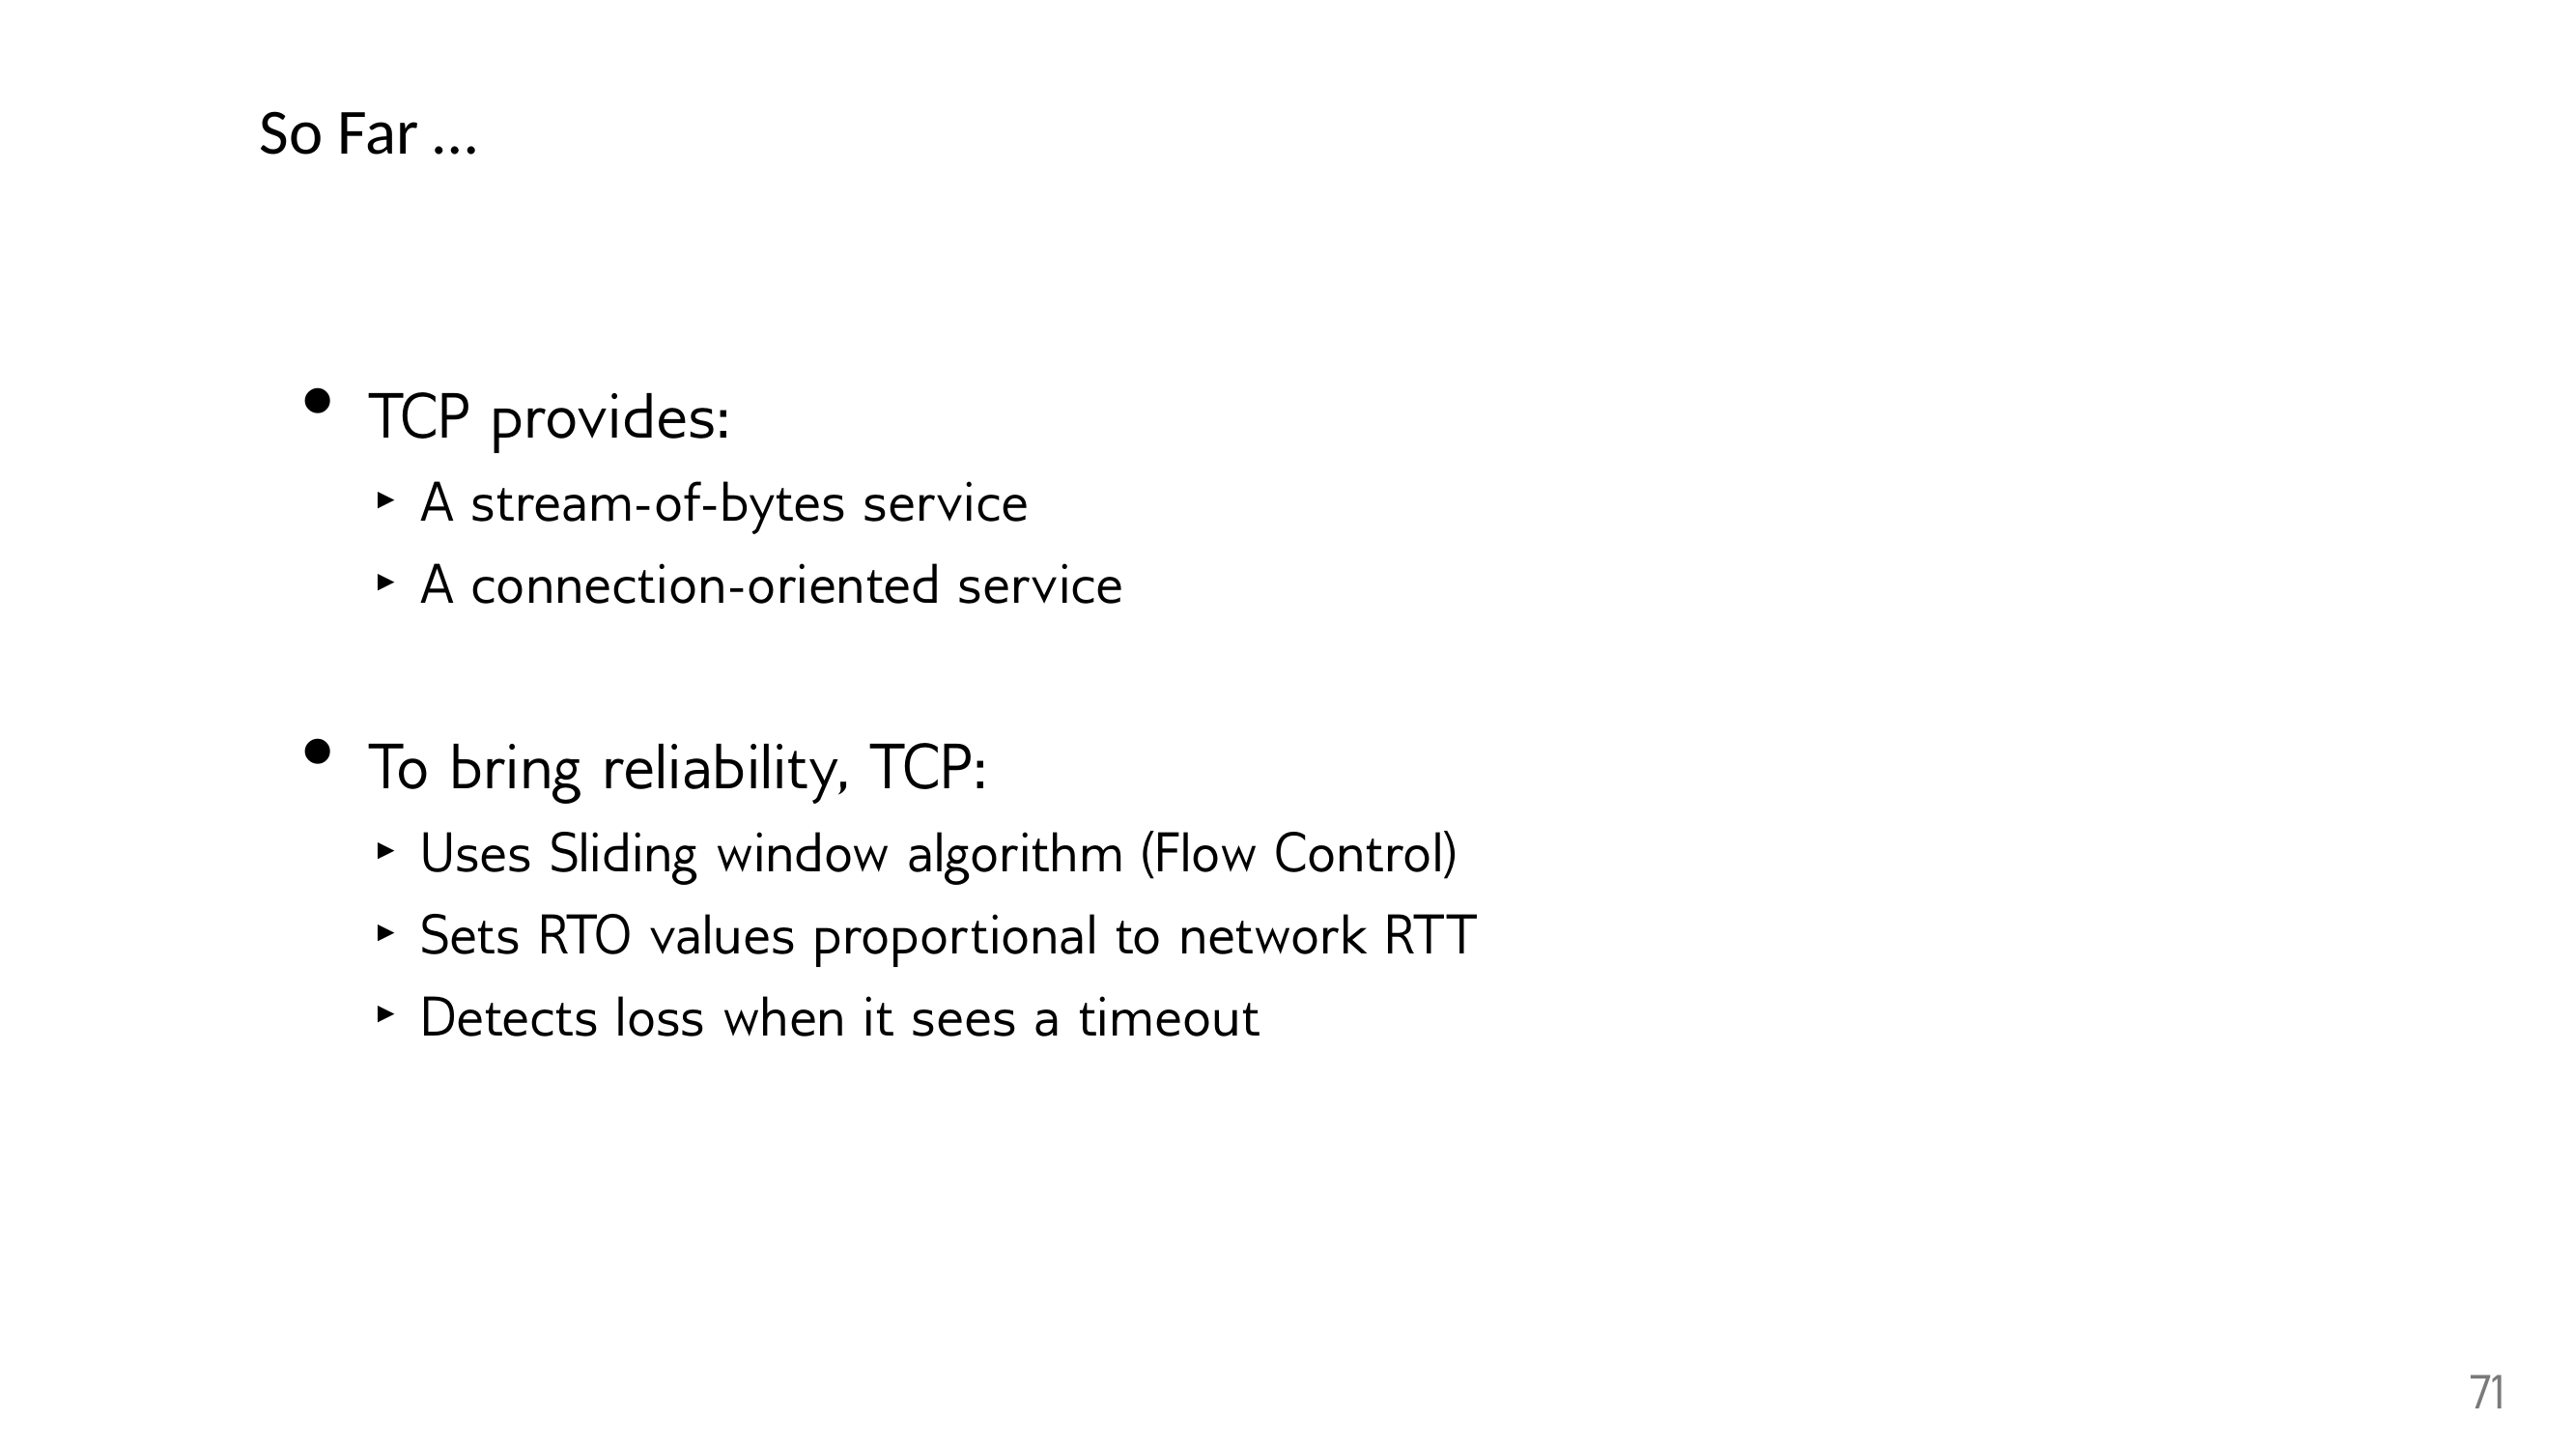

# So Far …
TCP provides:
A stream-of-bytes service
A connection-oriented service

To bring reliability, TCP:
Uses Sliding window algorithm (Flow Control)
Sets RTO values proportional to network RTT
Detects loss when it sees a timeout

71